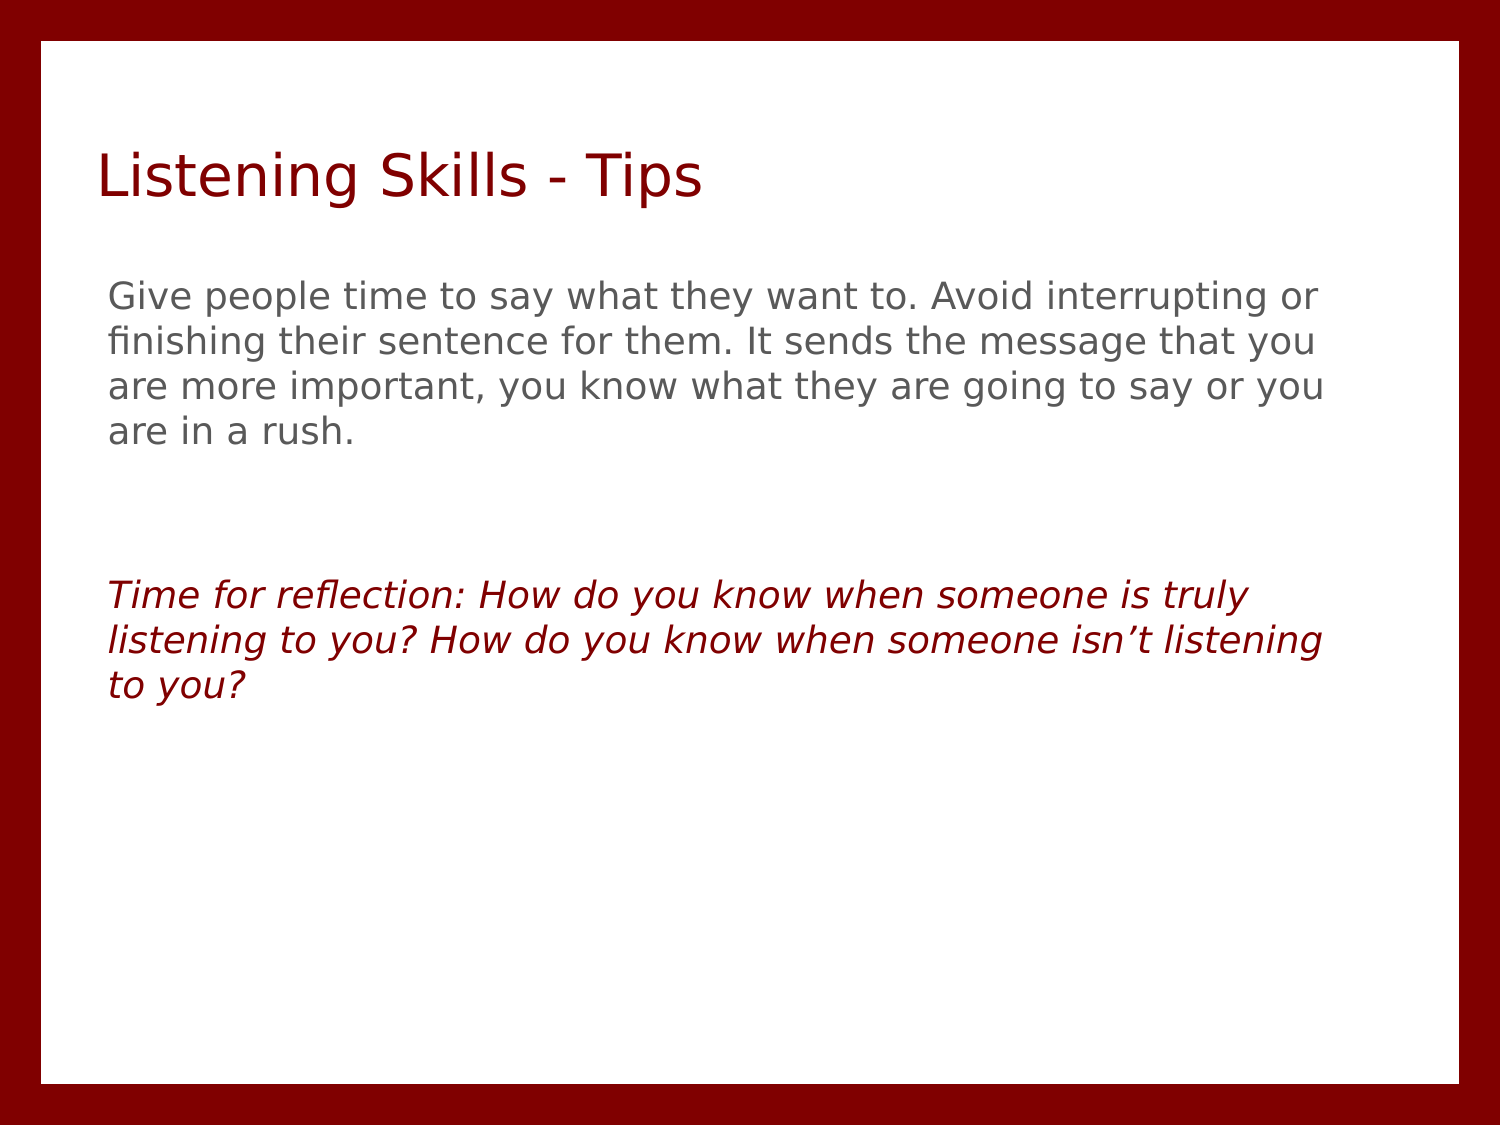

Listening Skills - Tips

Give people time to say what they want to. Avoid interrupting or finishing their sentence for them. It sends the message that you are more important, you know what they are going to say or you are in a rush.

Time for reflection: How do you know when someone is truly listening to you? How do you know when someone isn’t listening to you?